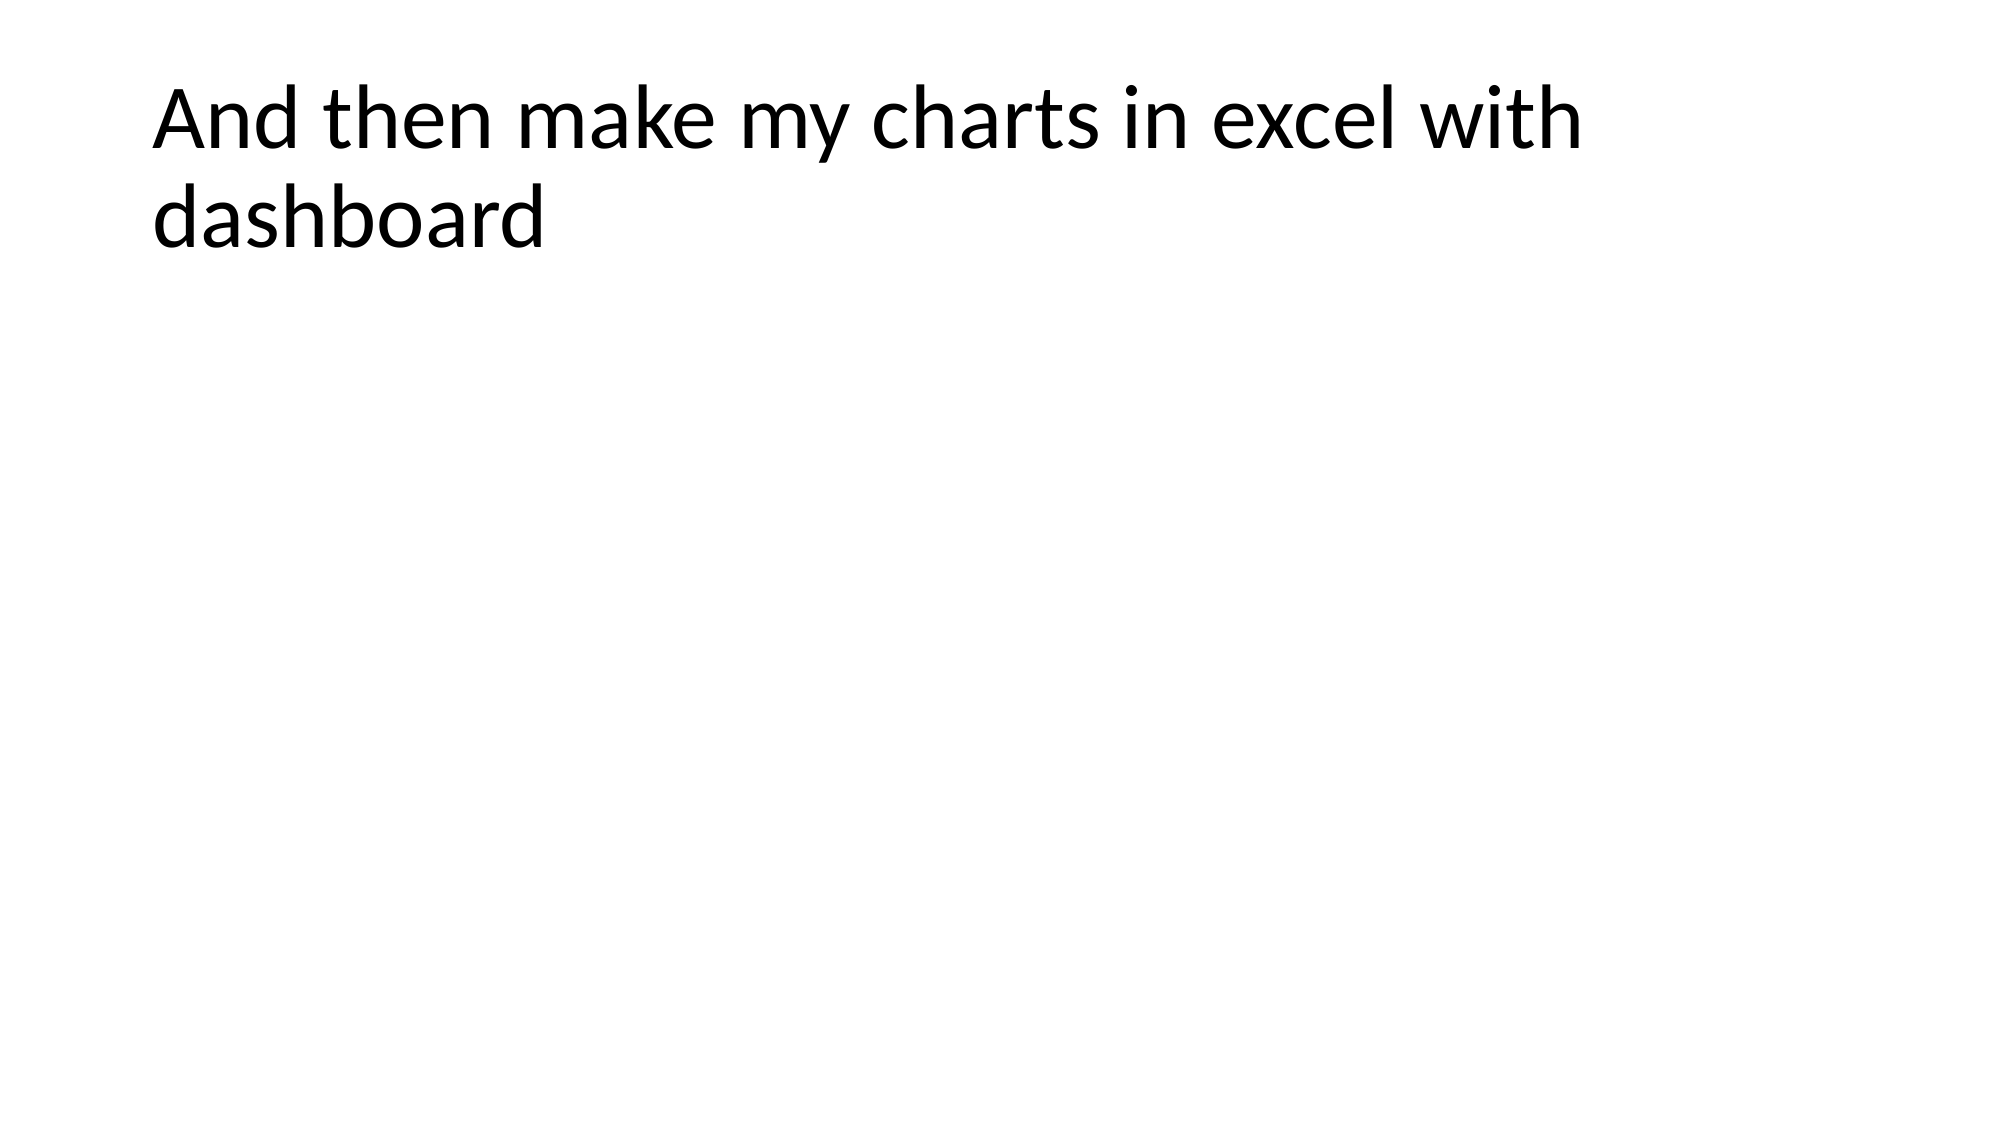

# And then make my charts in excel with dashboard